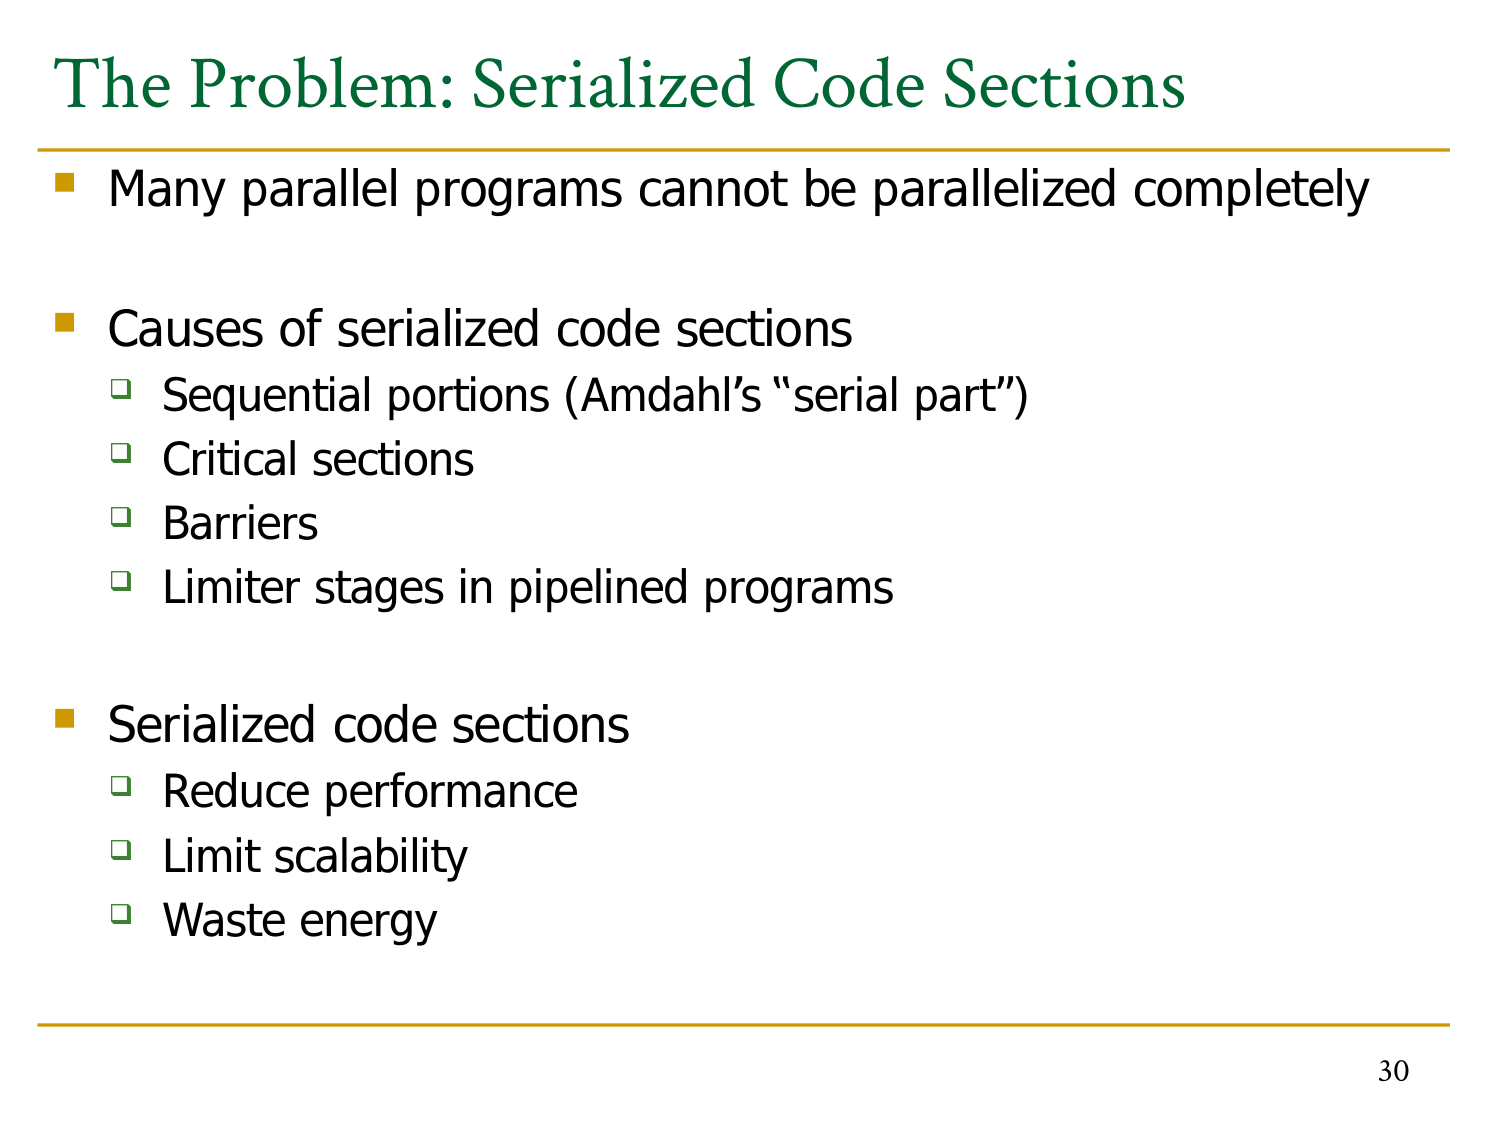

# The Problem: Serialized Code Sections
Many parallel programs cannot be parallelized completely

Causes of serialized code sections
Sequential portions (Amdahl’s “serial part”)
Critical sections
Barriers
Limiter stages in pipelined programs

Serialized code sections
Reduce performance
Limit scalability
Waste energy

30